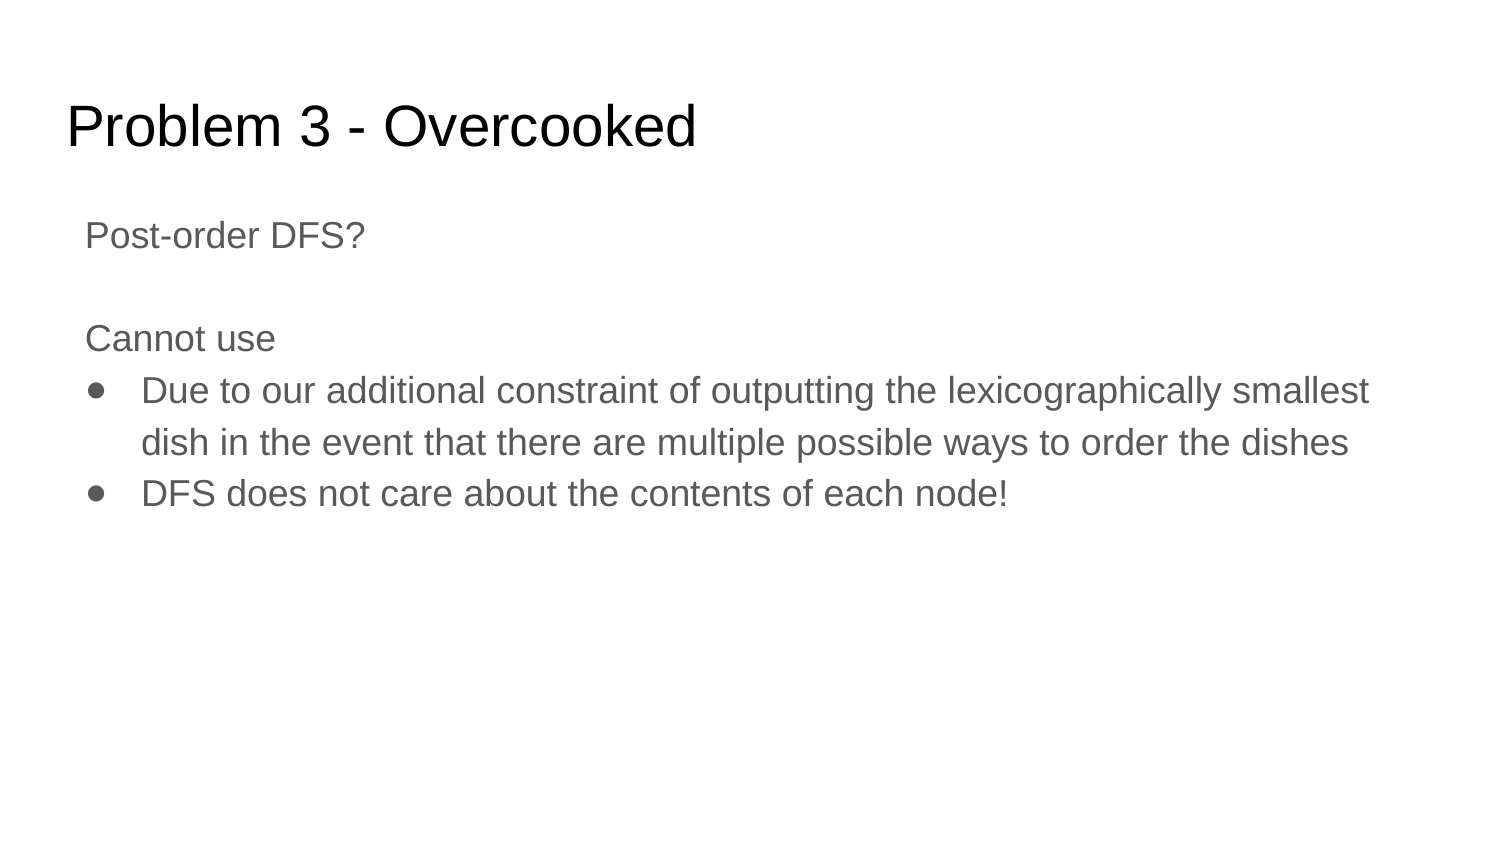

# Problem 3 - Overcooked
Post-order DFS?

Cannot use
Due to our additional constraint of outputting the lexicographically smallest dish in the event that there are multiple possible ways to order the dishes
DFS does not care about the contents of each node!